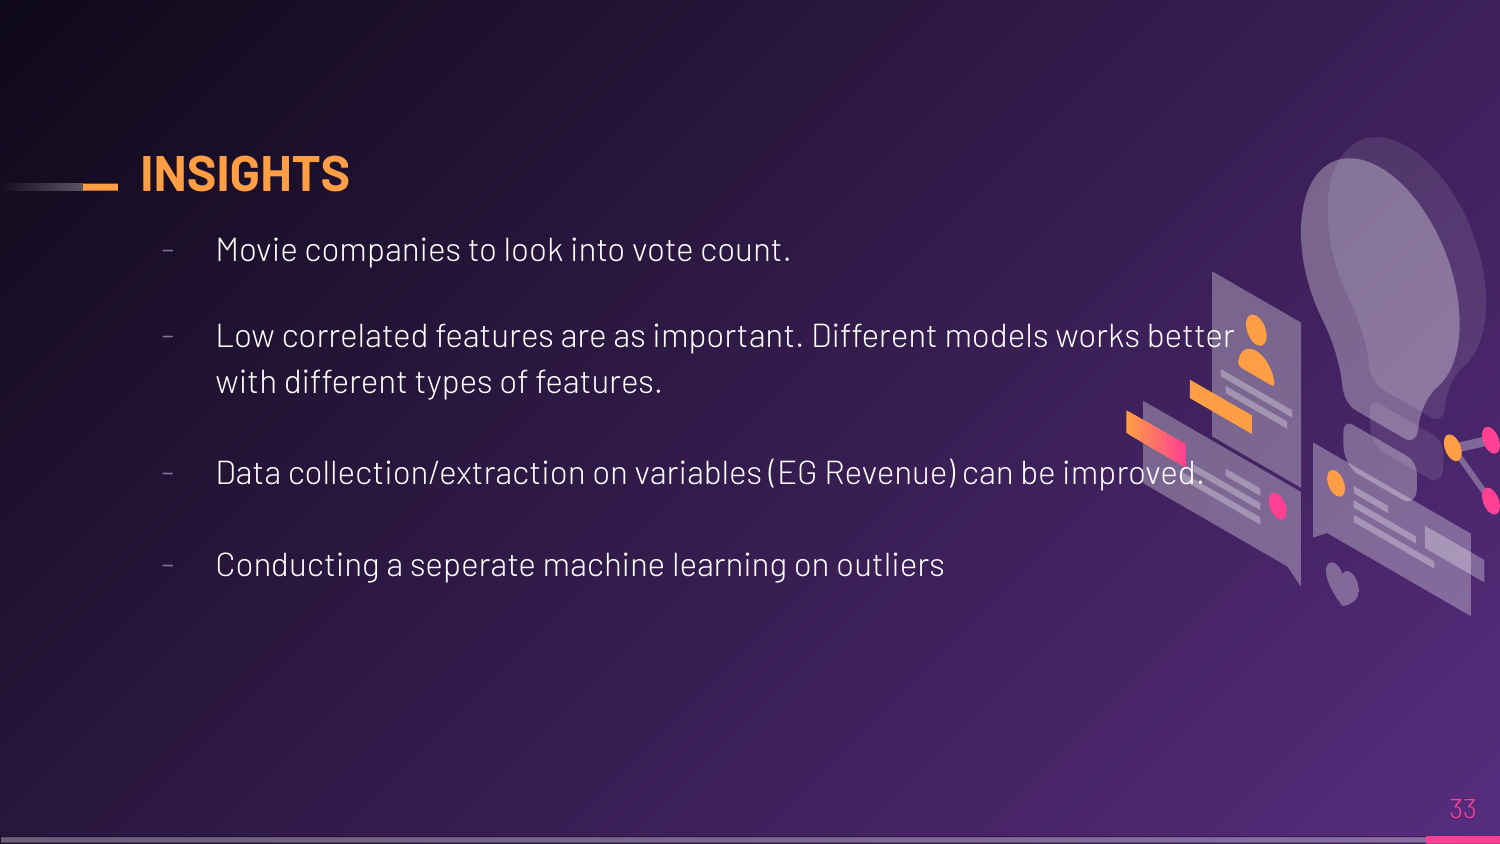

# INSIGHTS
Movie companies to look into vote count.
Low correlated features are as important. Different models works better with different types of features.
Data collection/extraction on variables (EG Revenue) can be improved.
Conducting a seperate machine learning on outliers

33